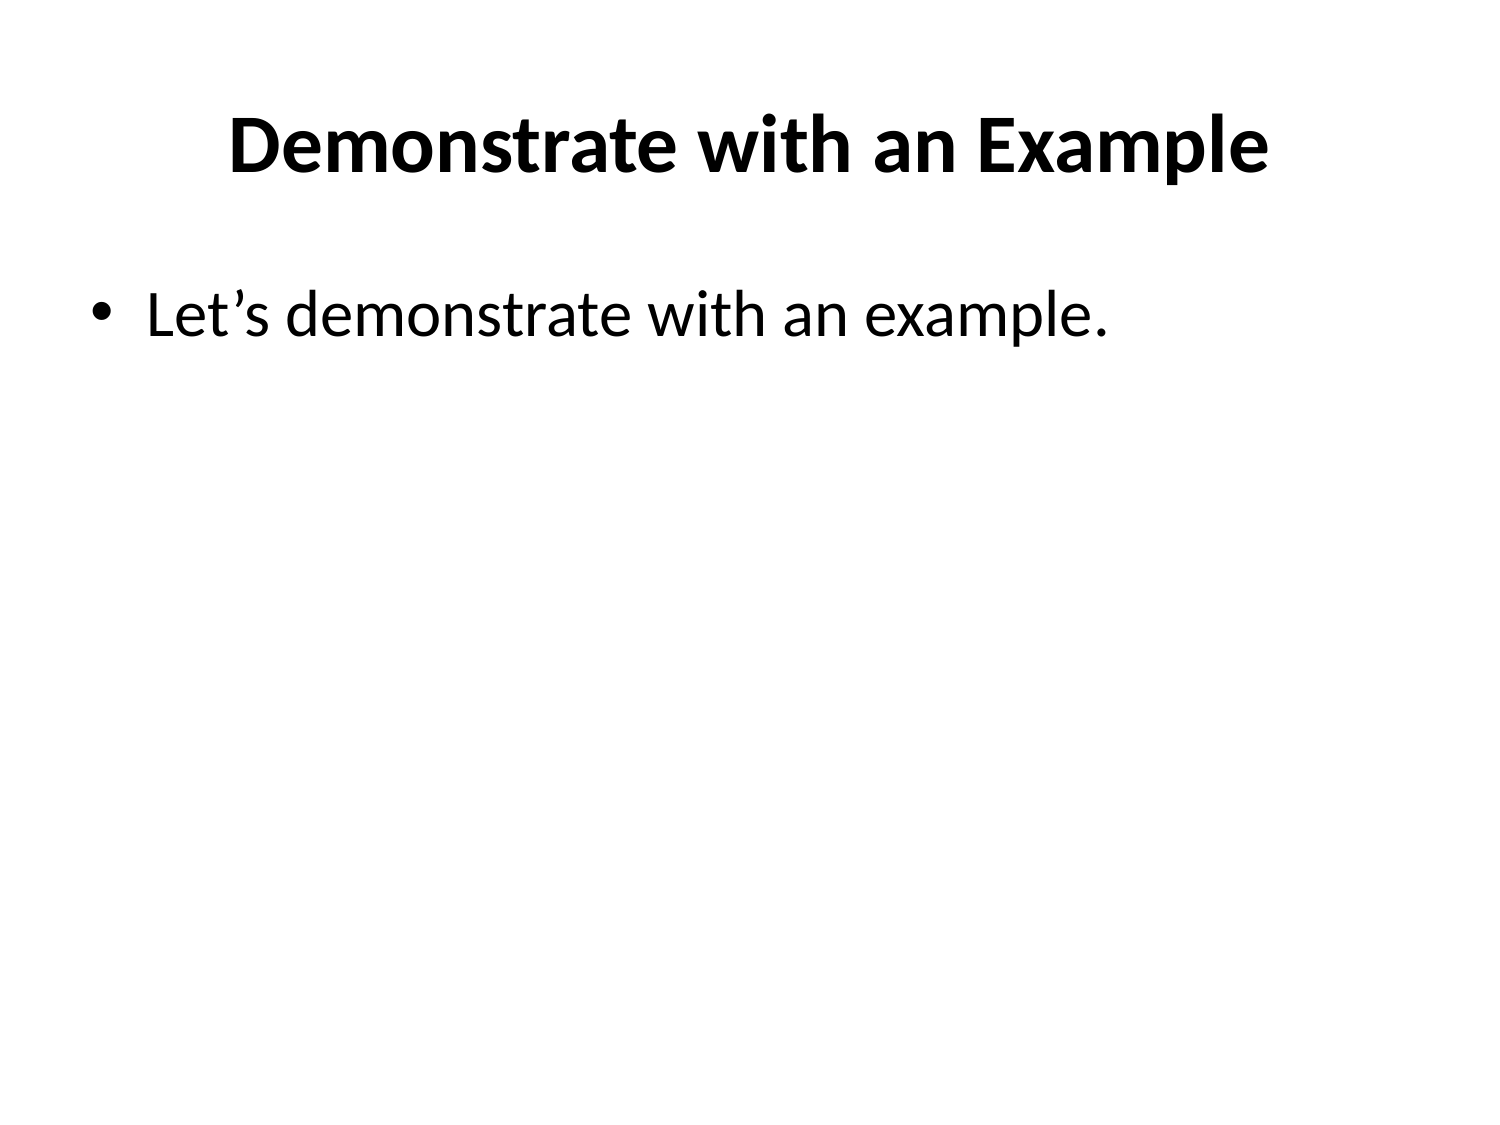

# Demonstrate with an Example
Let’s demonstrate with an example.